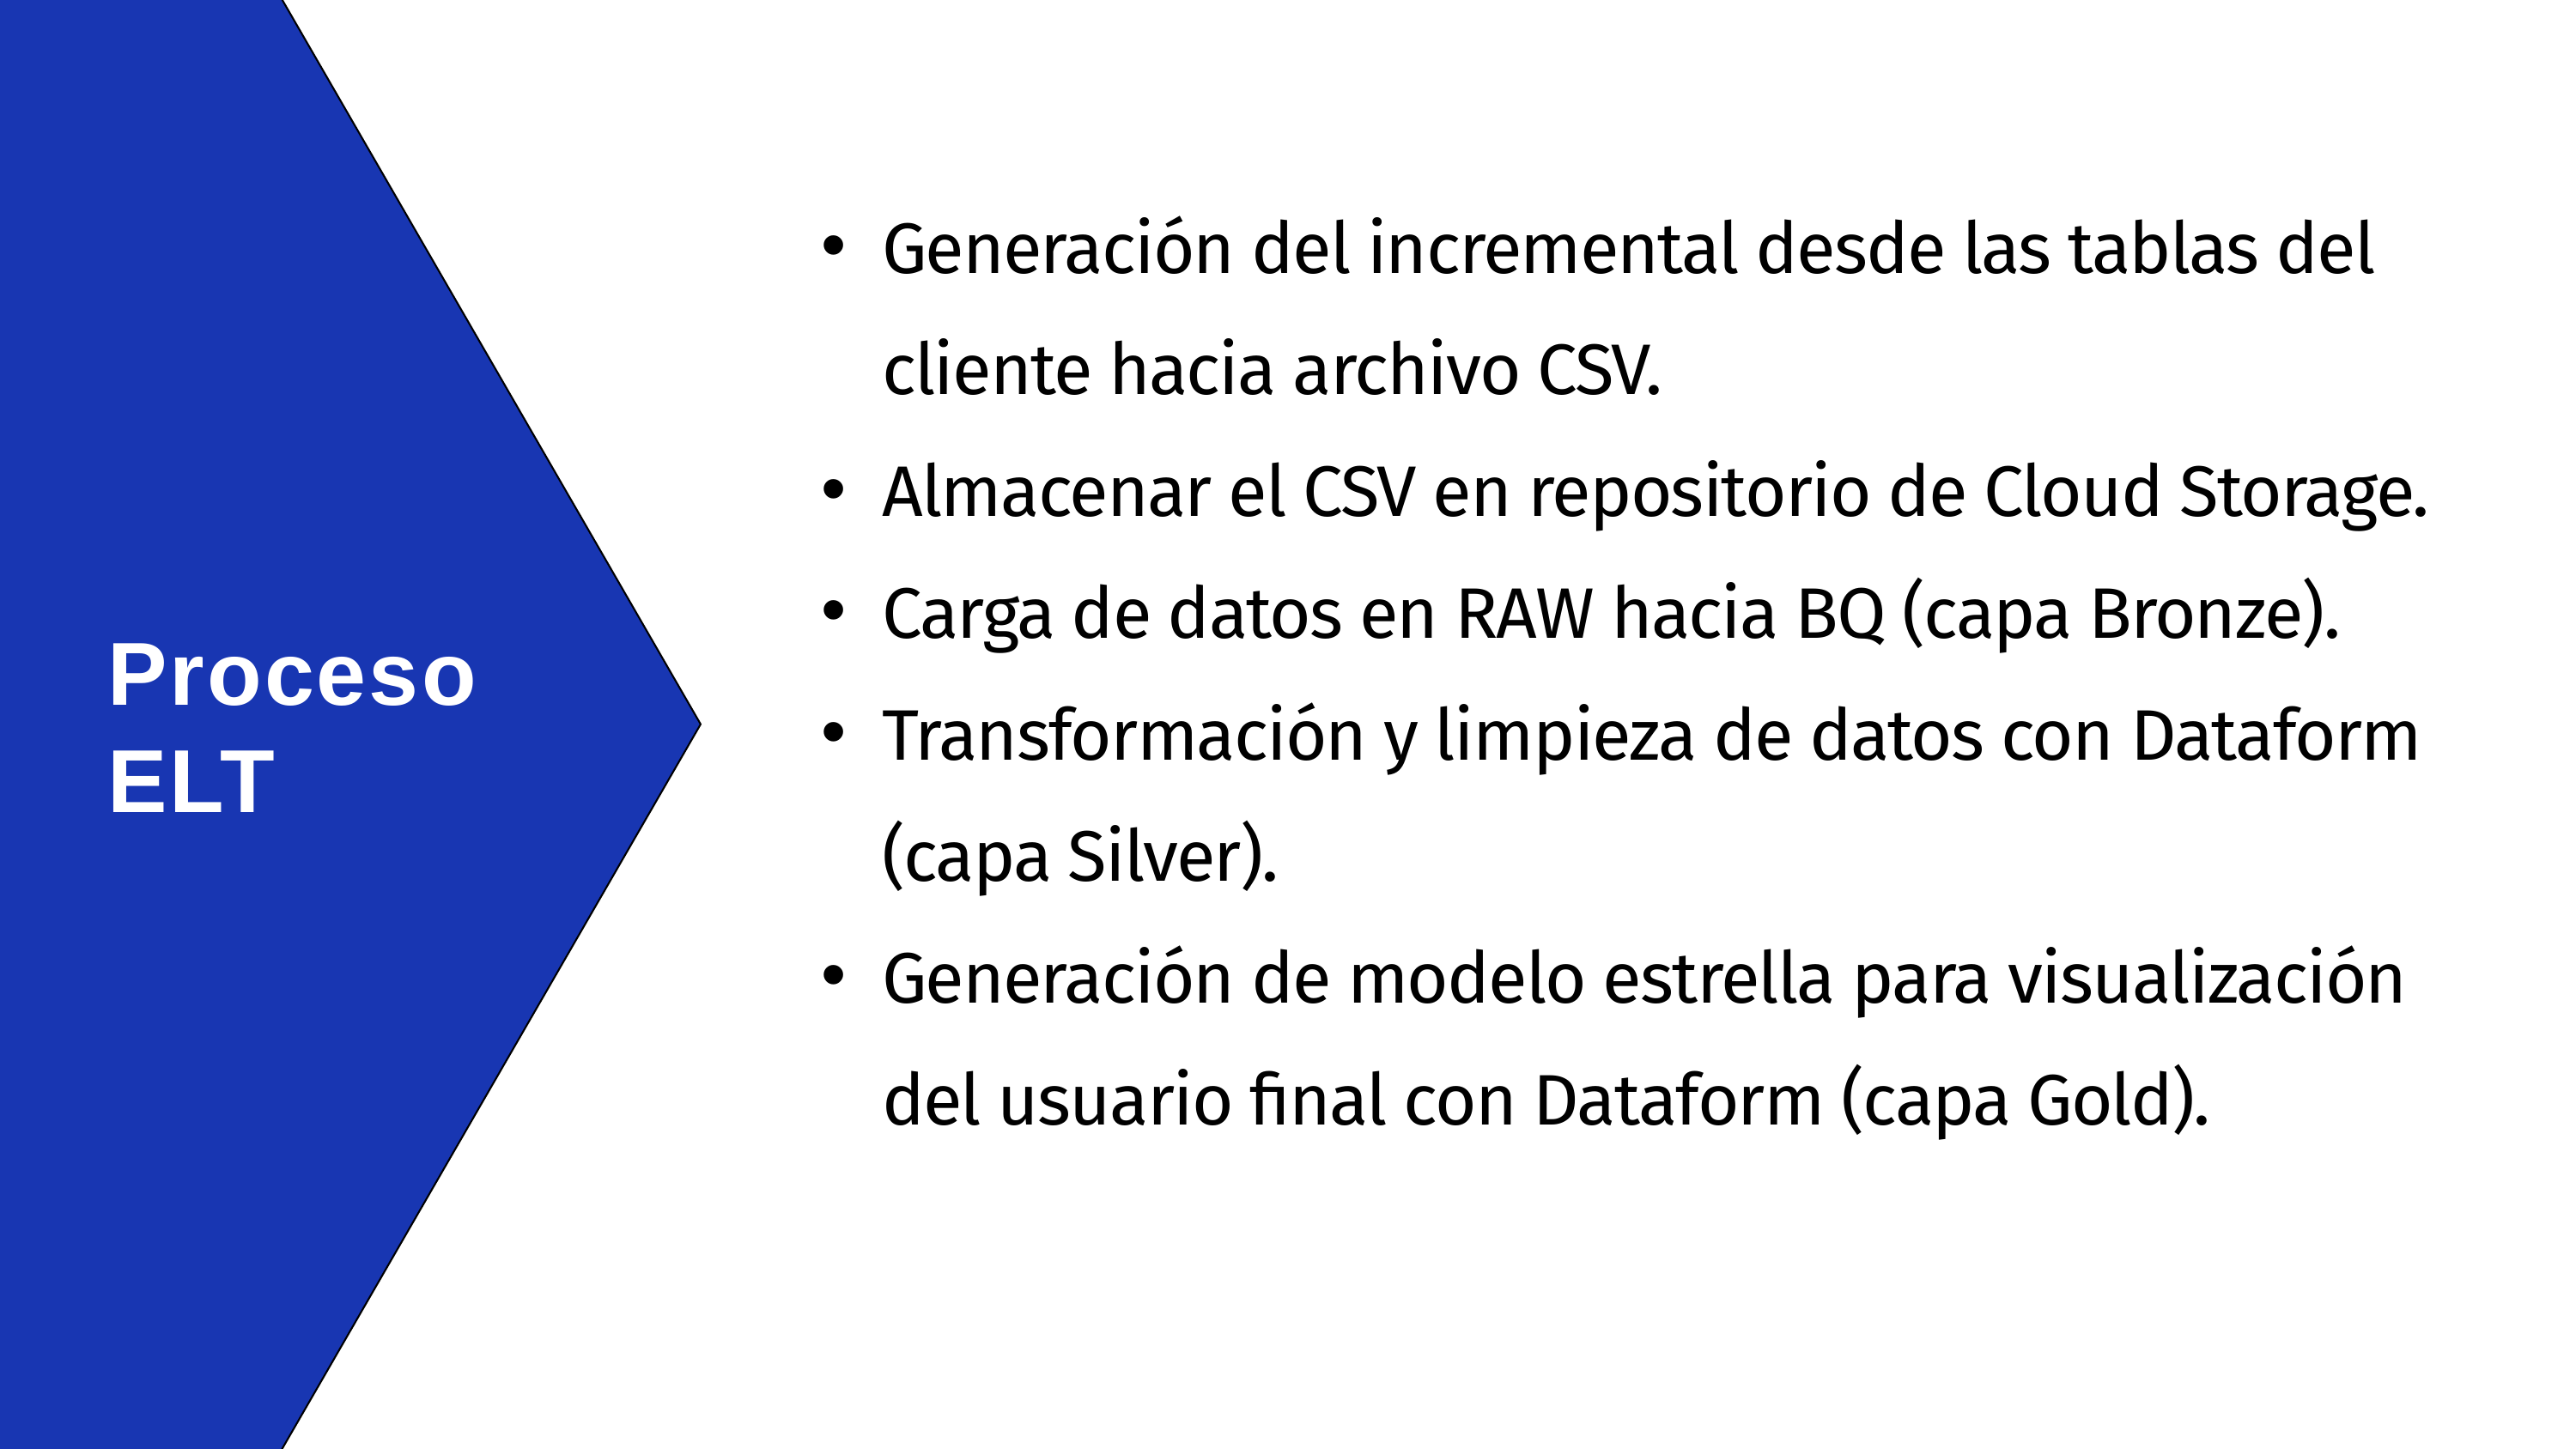

Generación del incremental desde las tablas del cliente hacia archivo CSV.
Almacenar el CSV en repositorio de Cloud Storage.
Carga de datos en RAW hacia BQ (capa Bronze).
Transformación y limpieza de datos con Dataform (capa Silver).
Generación de modelo estrella para visualización del usuario final con Dataform (capa Gold).

Proceso ELT